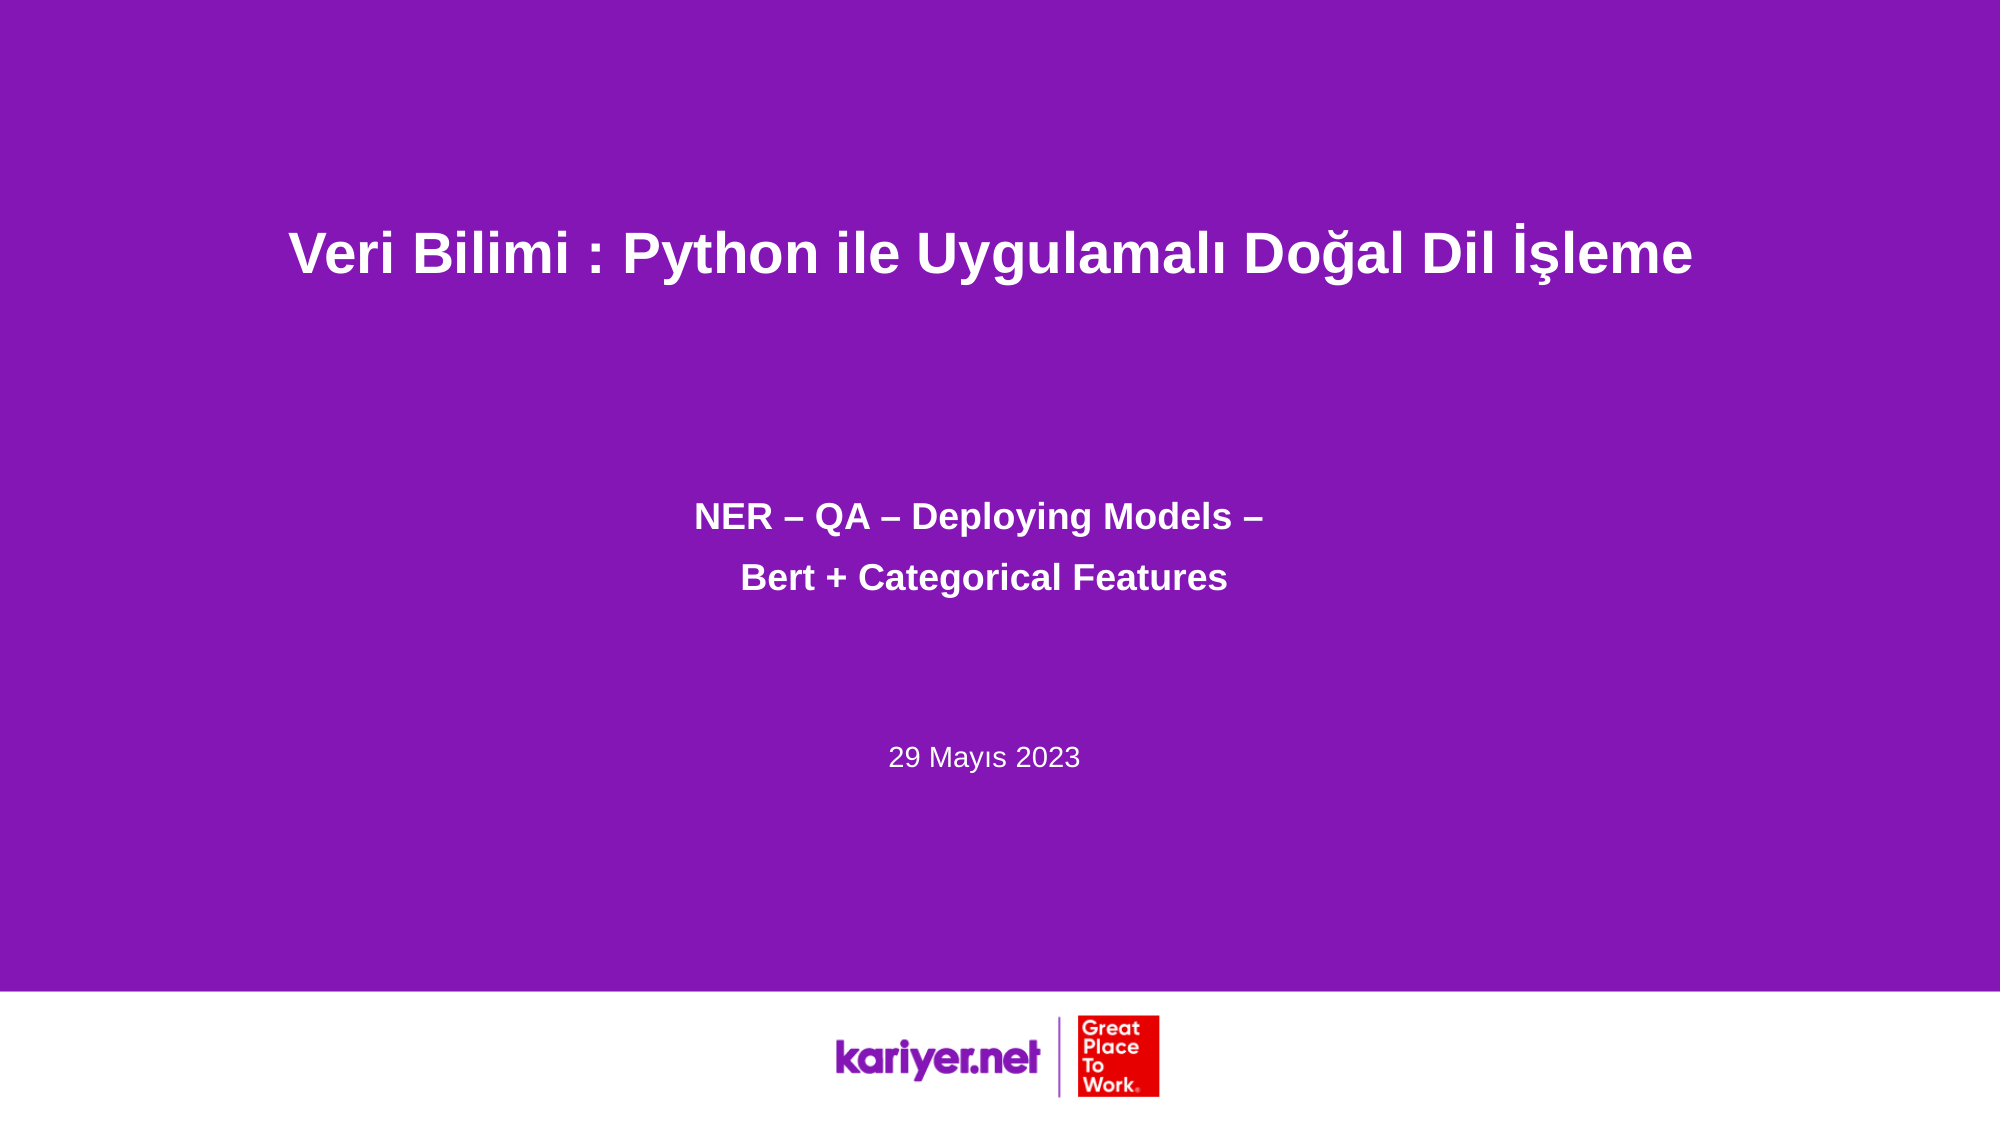

Veri Bilimi : Python ile Uygulamalı Doğal Dil İşleme
NER – QA – Deploying Models –
Bert + Categorical Features

29 Mayıs 2023